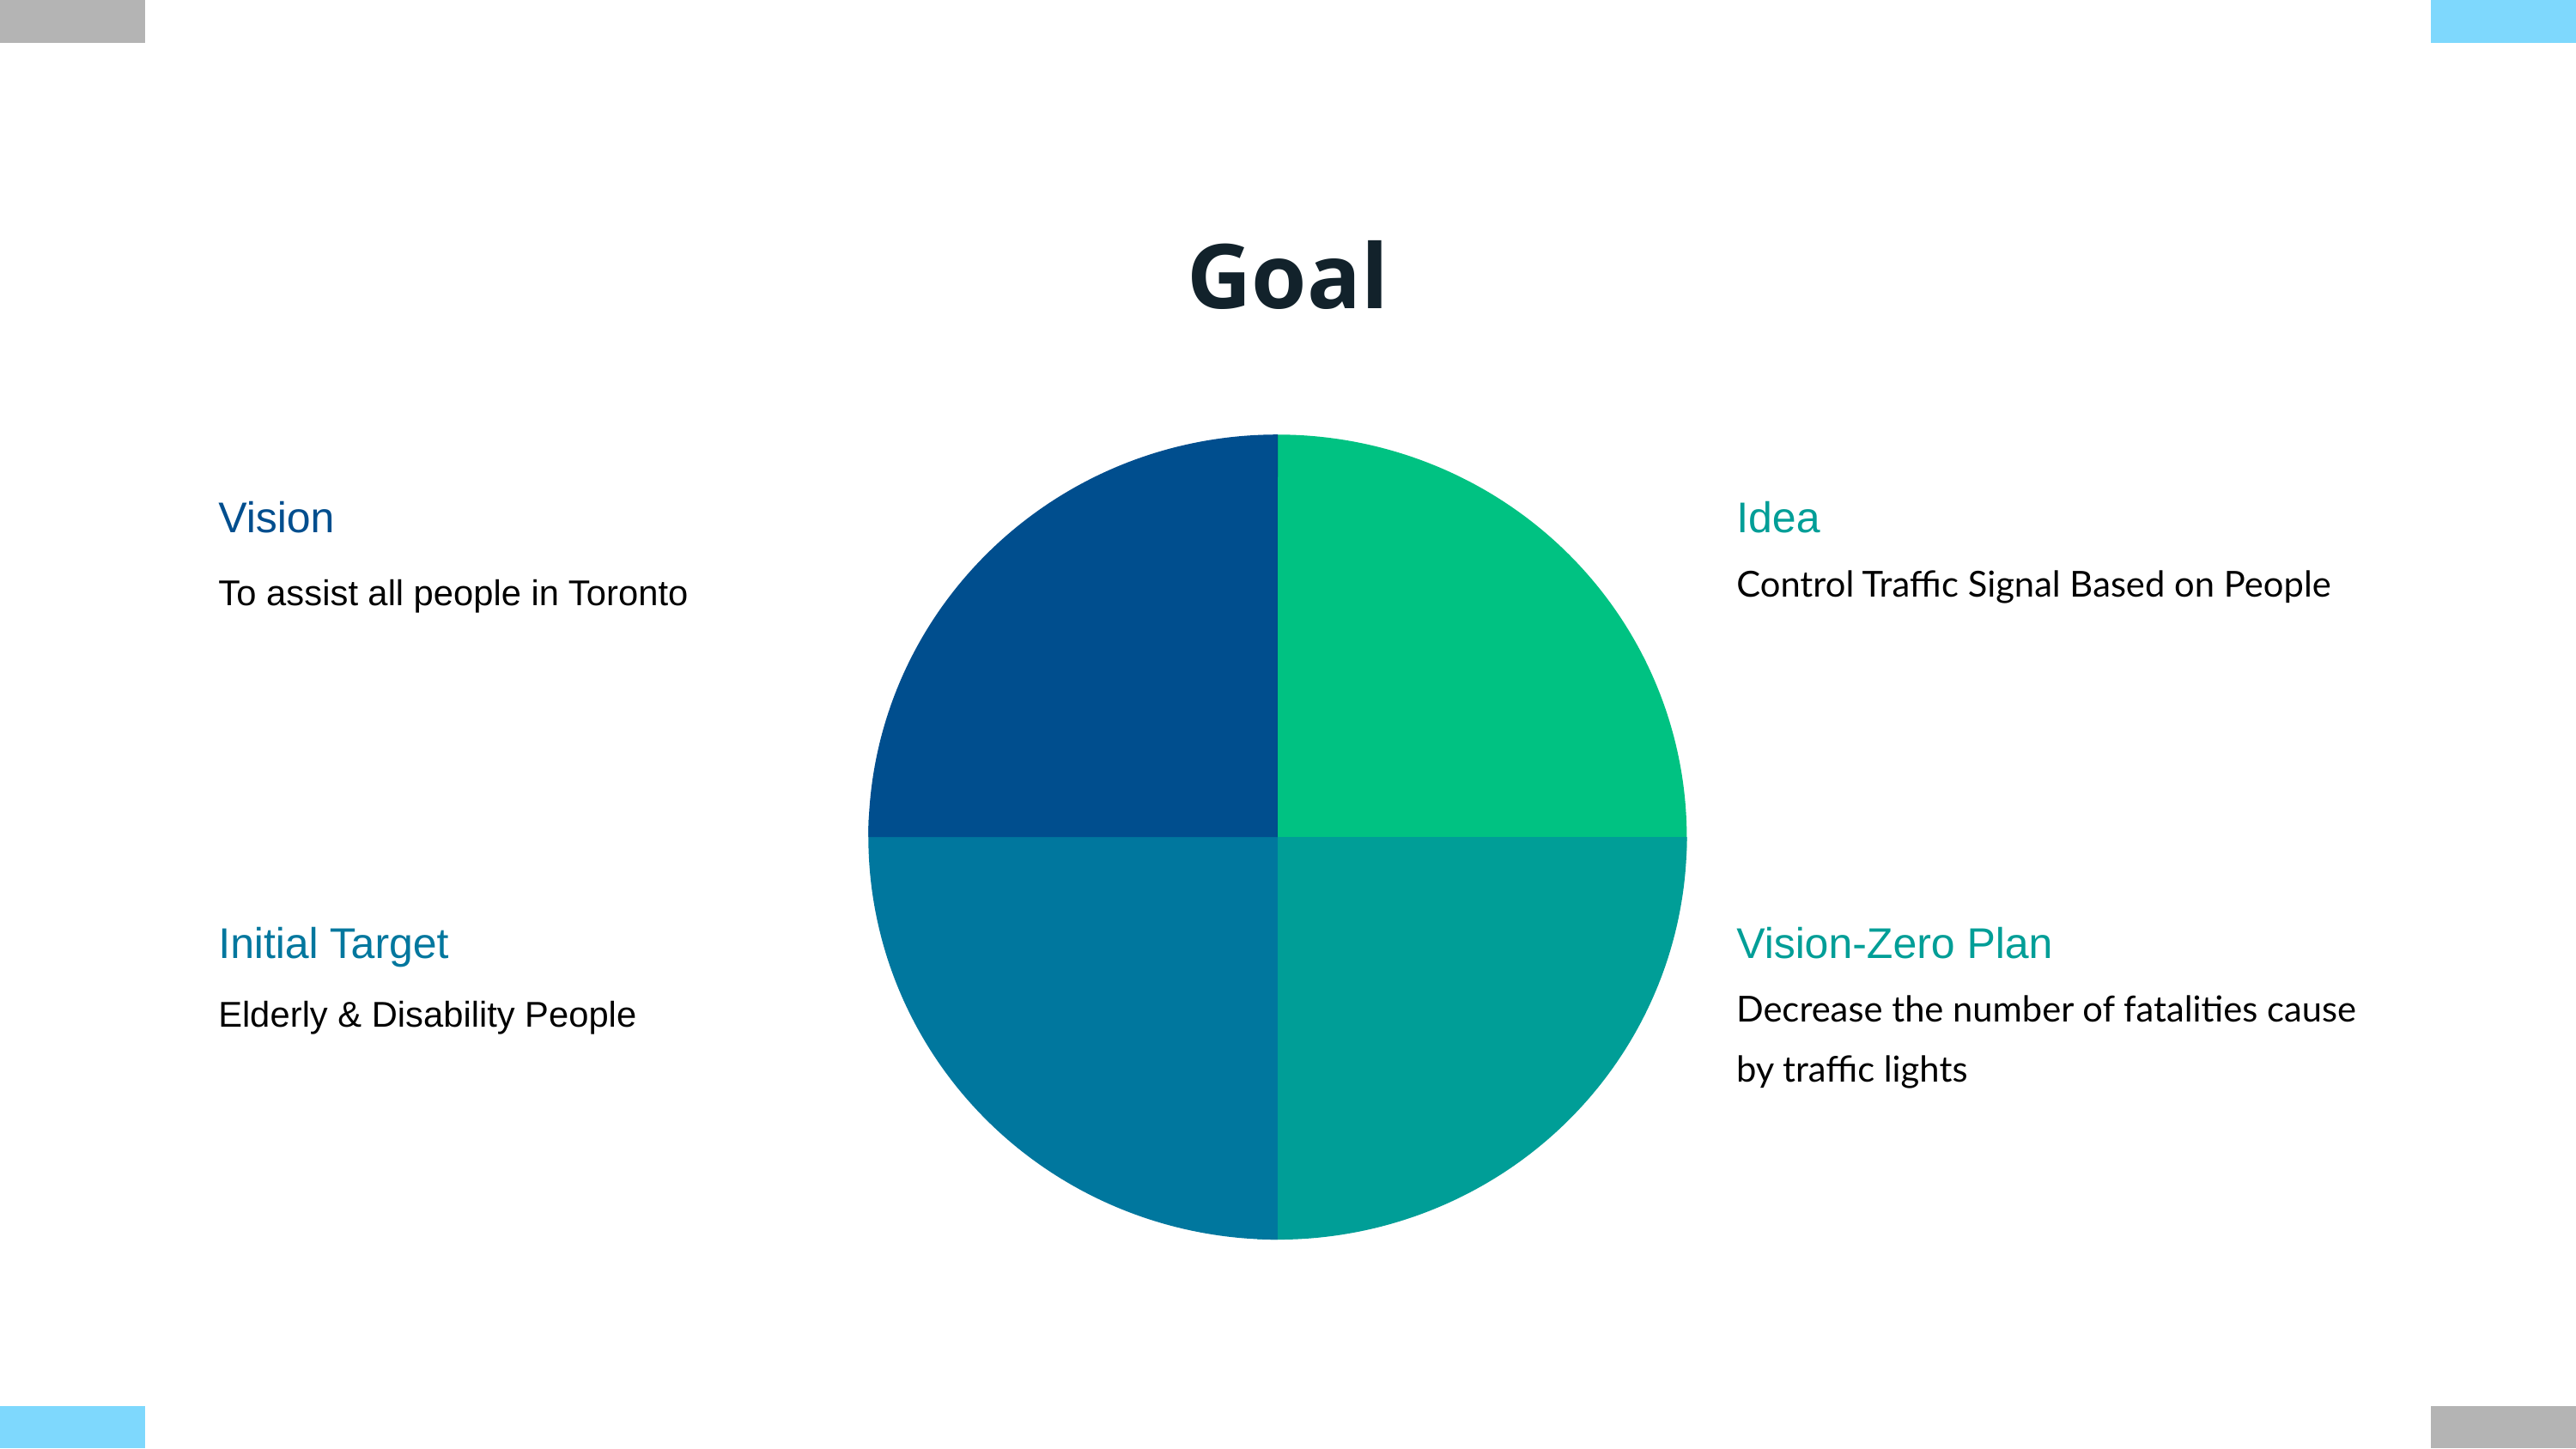

Goal

Vision
Idea
Control Traffic Signal Based on People
To assist all people in Toronto
Vision-Zero Plan
Initial Target
Decrease the number of fatalities cause by traffic lights
Elderly & Disability People